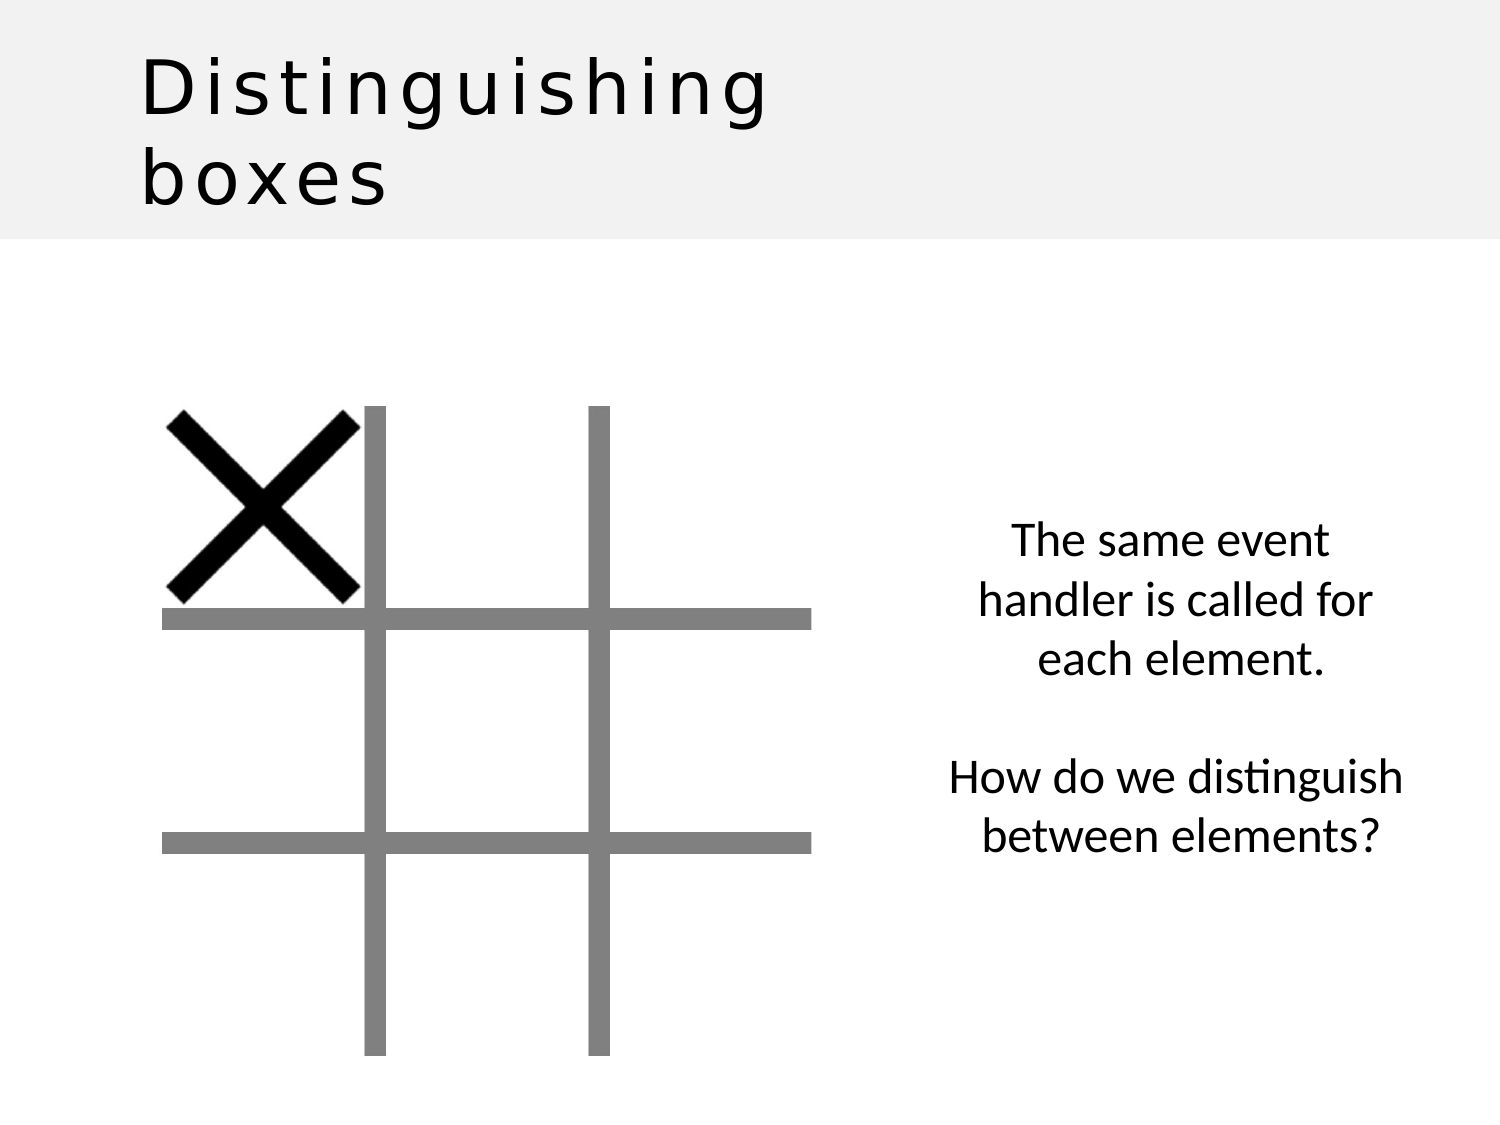

# Distinguishing boxes

The same event  handler is called for  each element.

How do we distinguish  between elements?